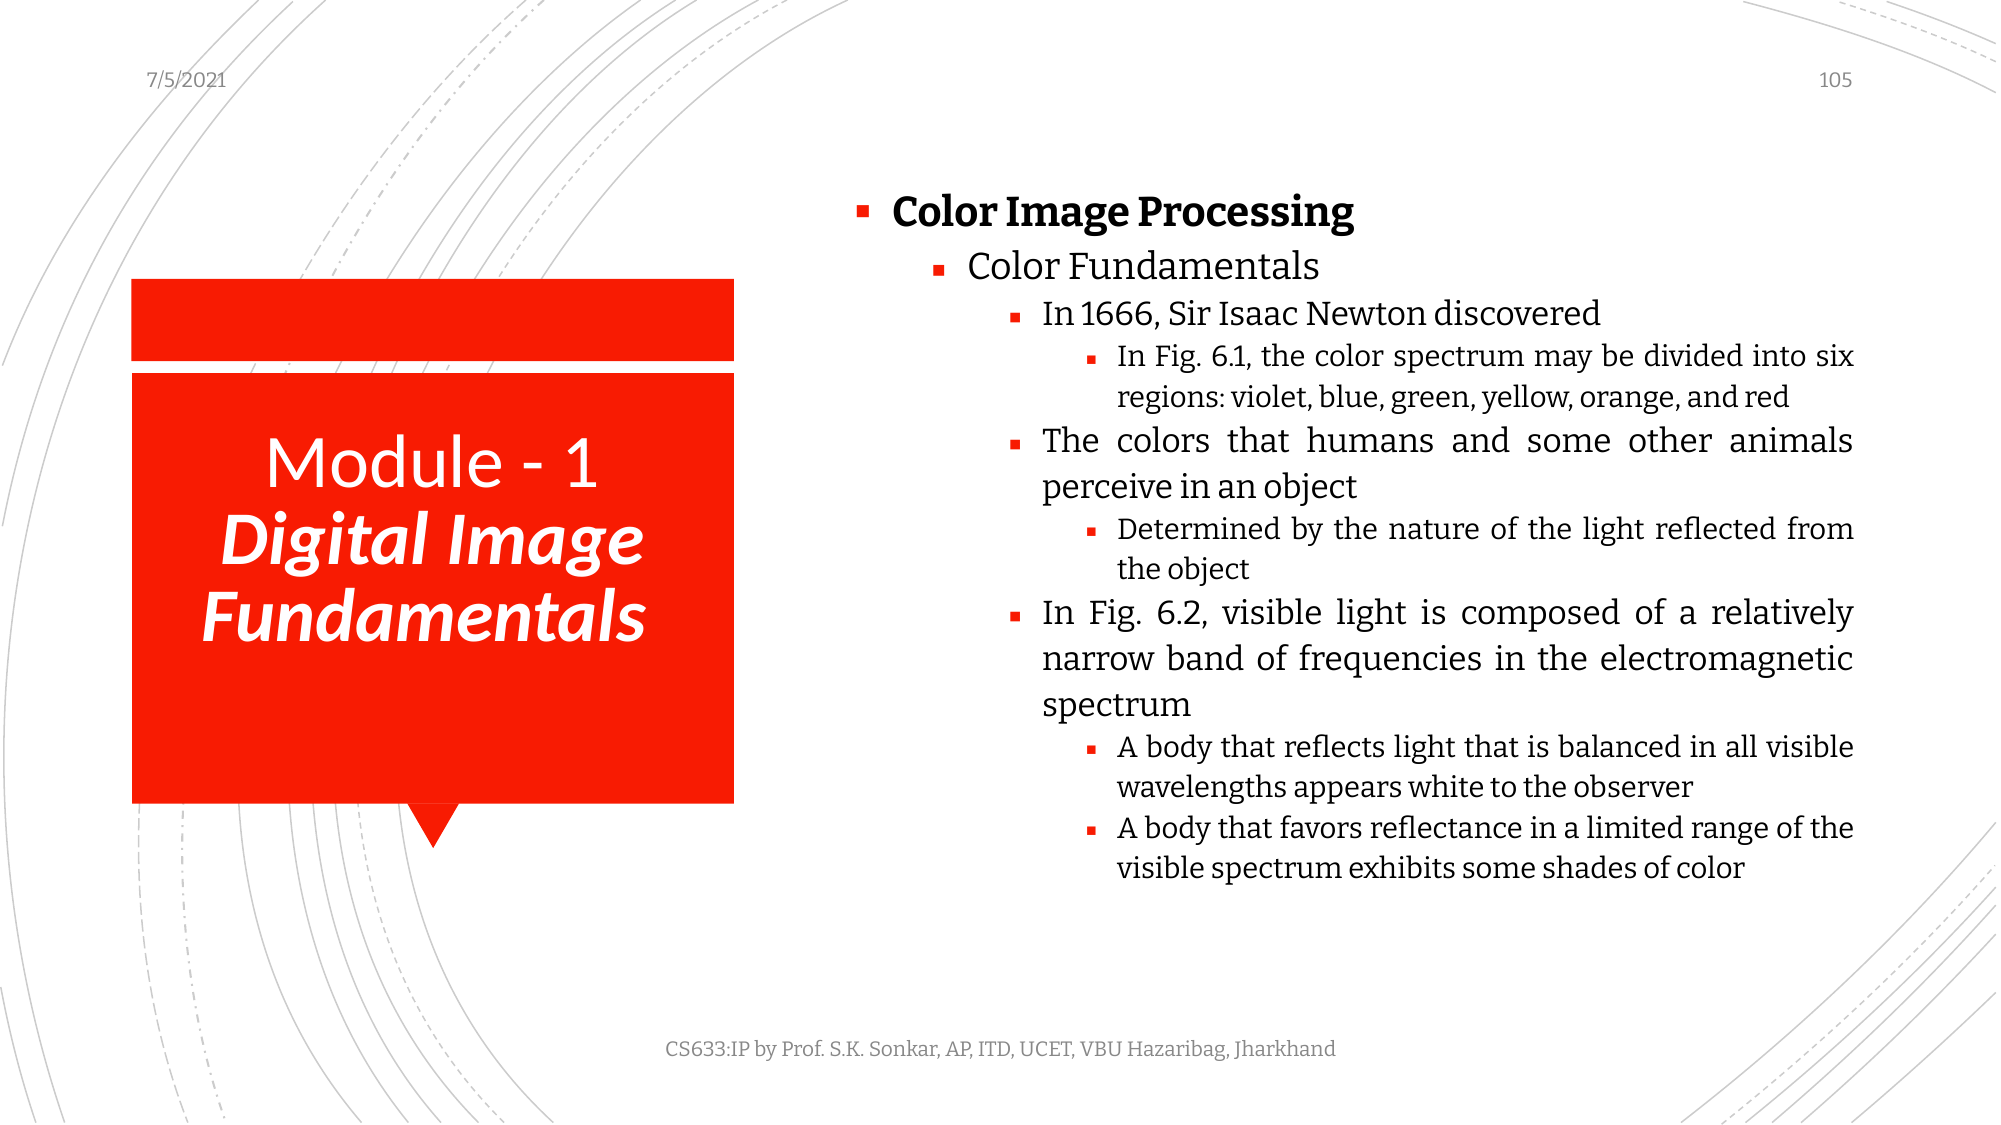

7/5/2021
105
Color Image Processing
Color Fundamentals
In 1666, Sir Isaac Newton discovered
In Fig. 6.1, the color spectrum may be divided into six regions: violet, blue, green, yellow, orange, and red
The colors that humans and some other animals perceive in an object
Determined by the nature of the light reflected from the object
In Fig. 6.2, visible light is composed of a relatively narrow band of frequencies in the electromagnetic spectrum
A body that reflects light that is balanced in all visible wavelengths appears white to the observer
A body that favors reflectance in a limited range of the visible spectrum exhibits some shades of color

# Module - 1 Digital Image Fundamentals
CS633:IP by Prof. S.K. Sonkar, AP, ITD, UCET, VBU Hazaribag, Jharkhand